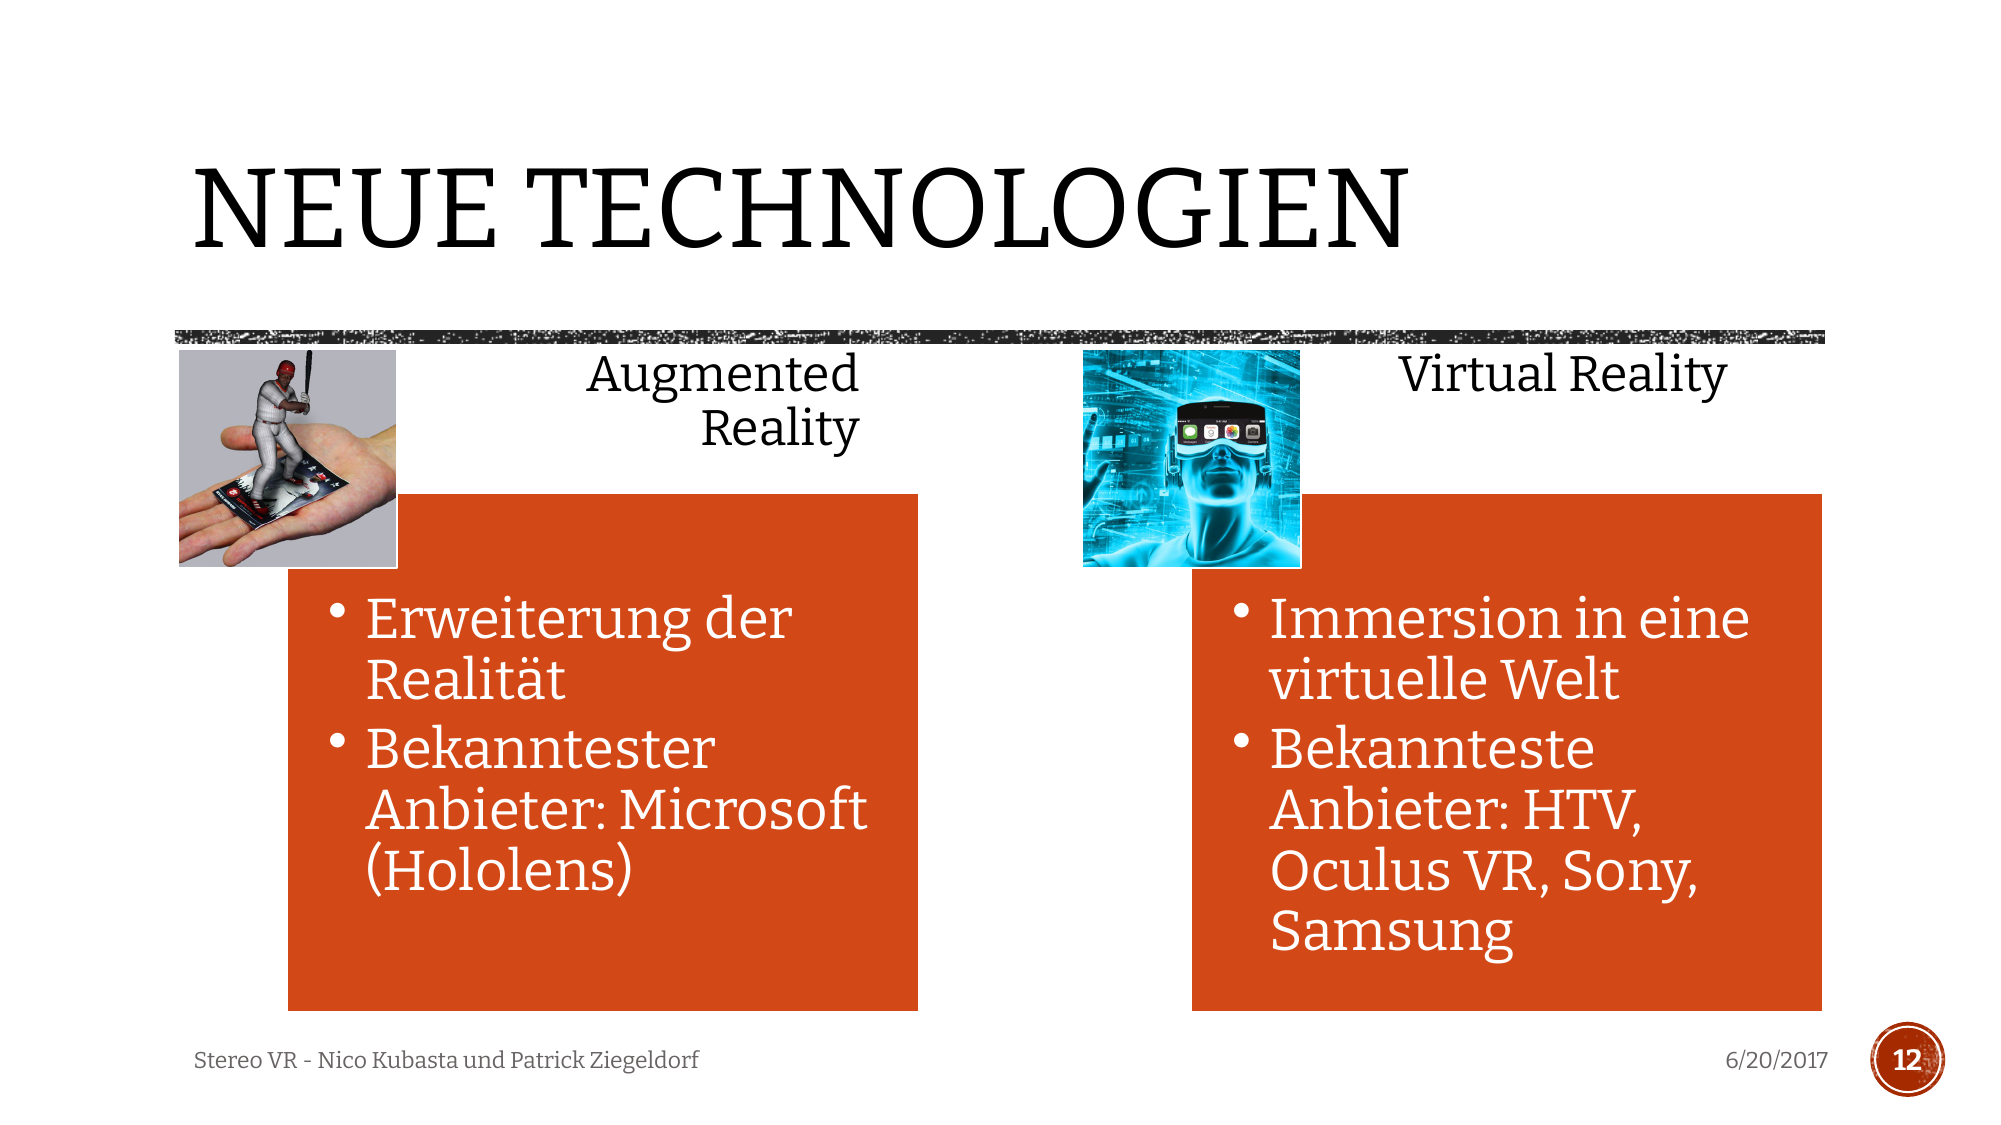

# Neue technologien

Augmented Reality
Erweiterung der Realität
Bekanntester Anbieter: Microsoft (Hololens)
Virtual Reality
Immersion in eine virtuelle Welt
Bekannteste Anbieter: HTV, Oculus VR, Sony, Samsung
Stereo VR - Nico Kubasta und Patrick Ziegeldorf
6/20/2017
12